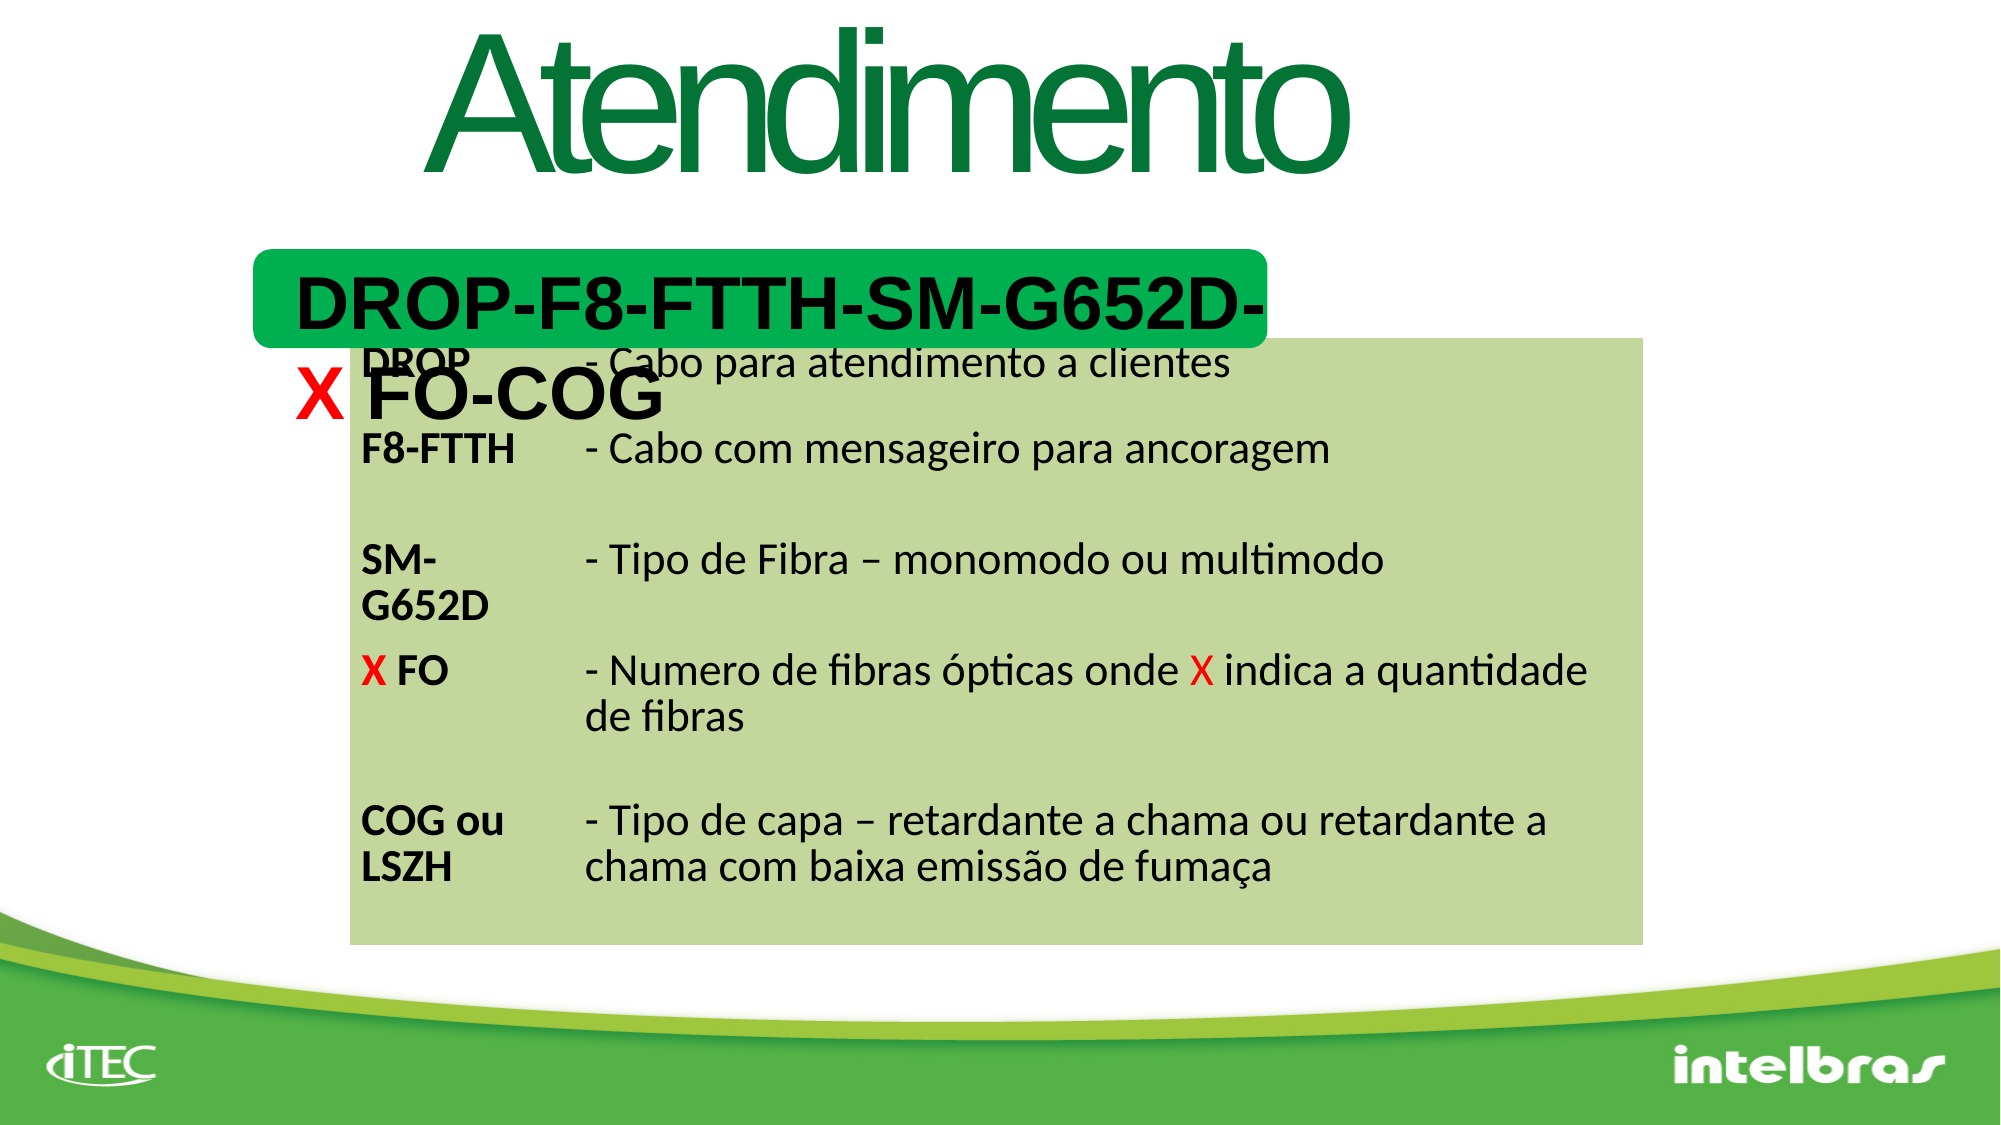

Cabos Atendimento Cliente

DROP-F8-FTTH-SM-G652D-X FO-COG

| DROP | - Cabo para atendimento a clientes |
| --- | --- |
| F8-FTTH | - Cabo com mensageiro para ancoragem |
| SM-G652D | - Tipo de Fibra – monomodo ou multimodo |
| X FO | - Numero de fibras ópticas onde X indica a quantidade de fibras |
| COG ou LSZH | - Tipo de capa – retardante a chama ou retardante a chama com baixa emissão de fumaça |